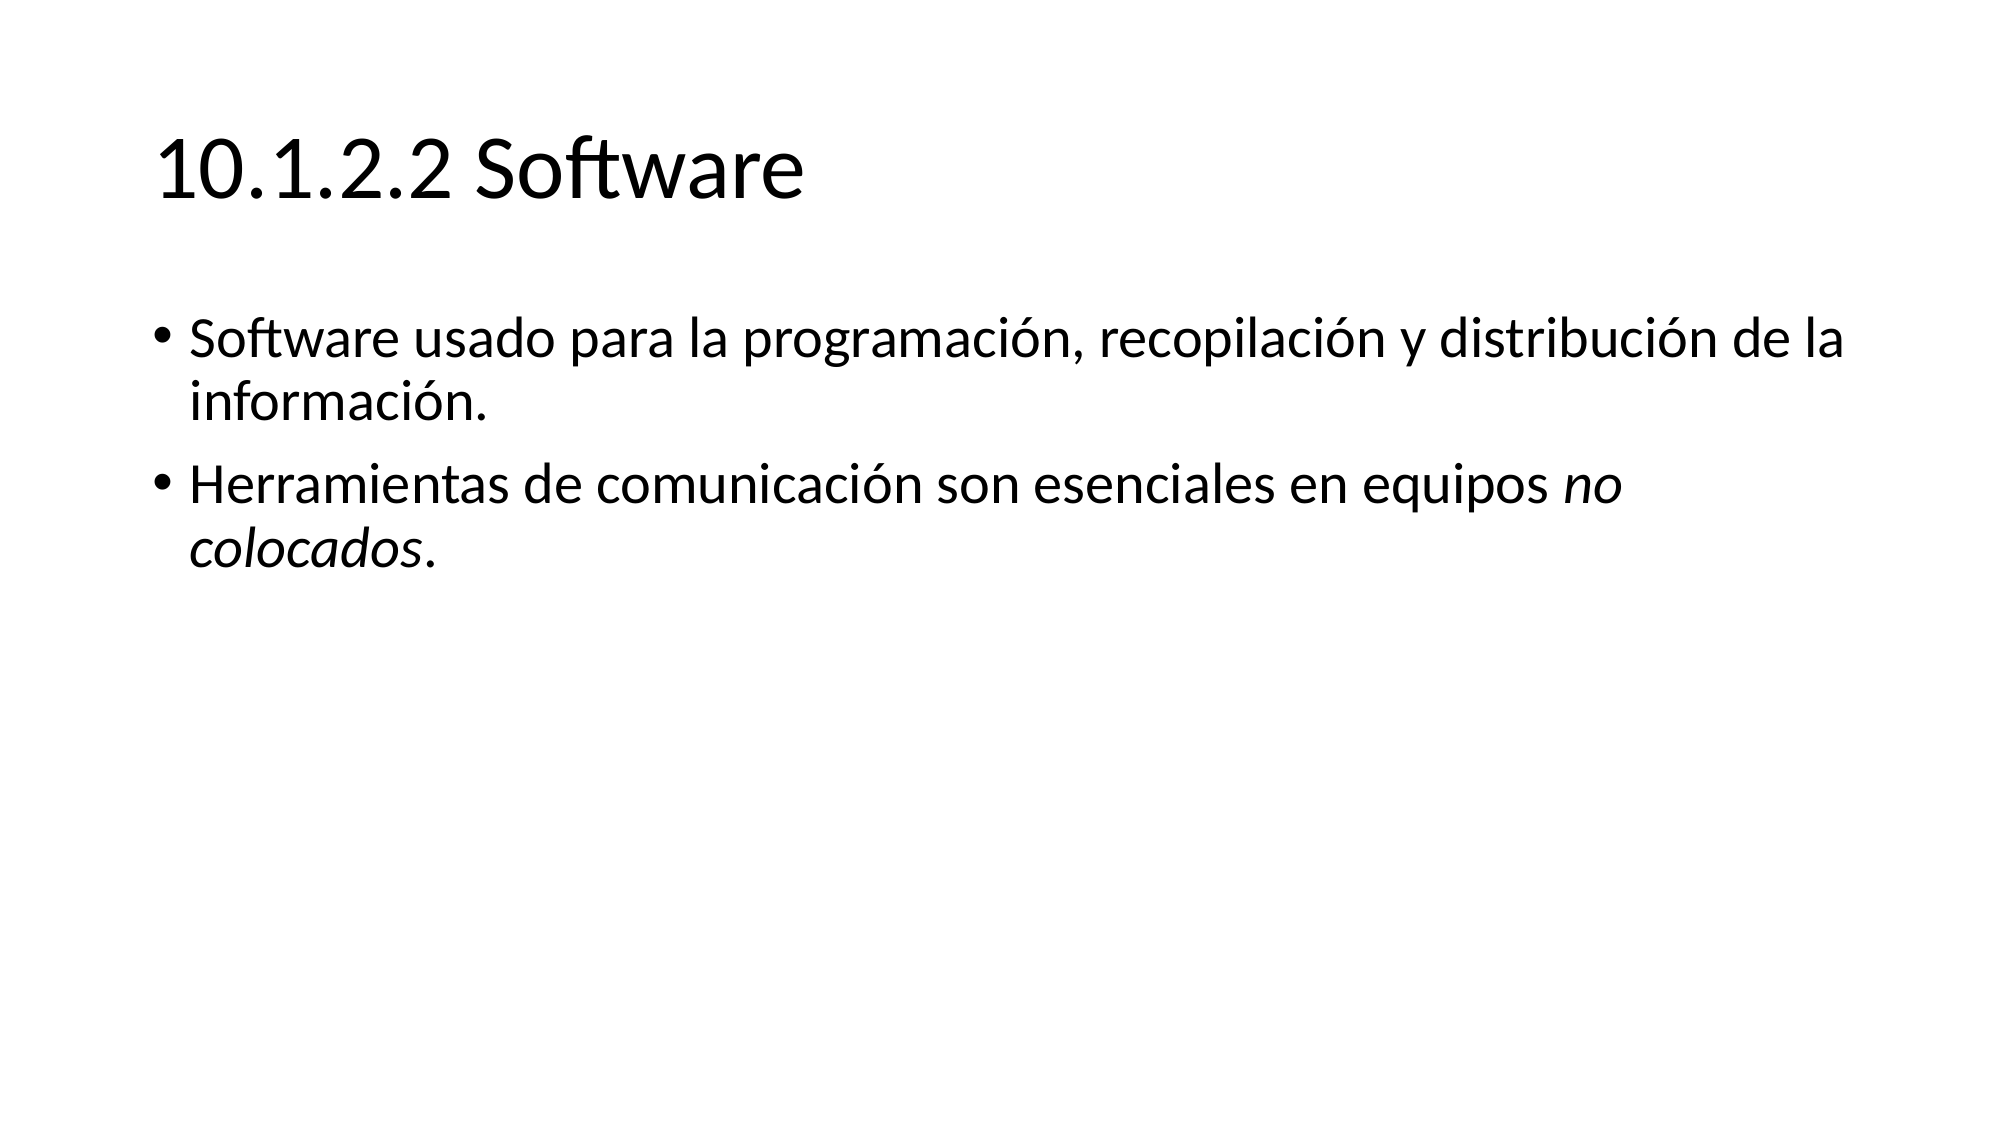

# 10.1.2.2 Software
Software usado para la programación, recopilación y distribución de la información.
Herramientas de comunicación son esenciales en equipos no colocados.